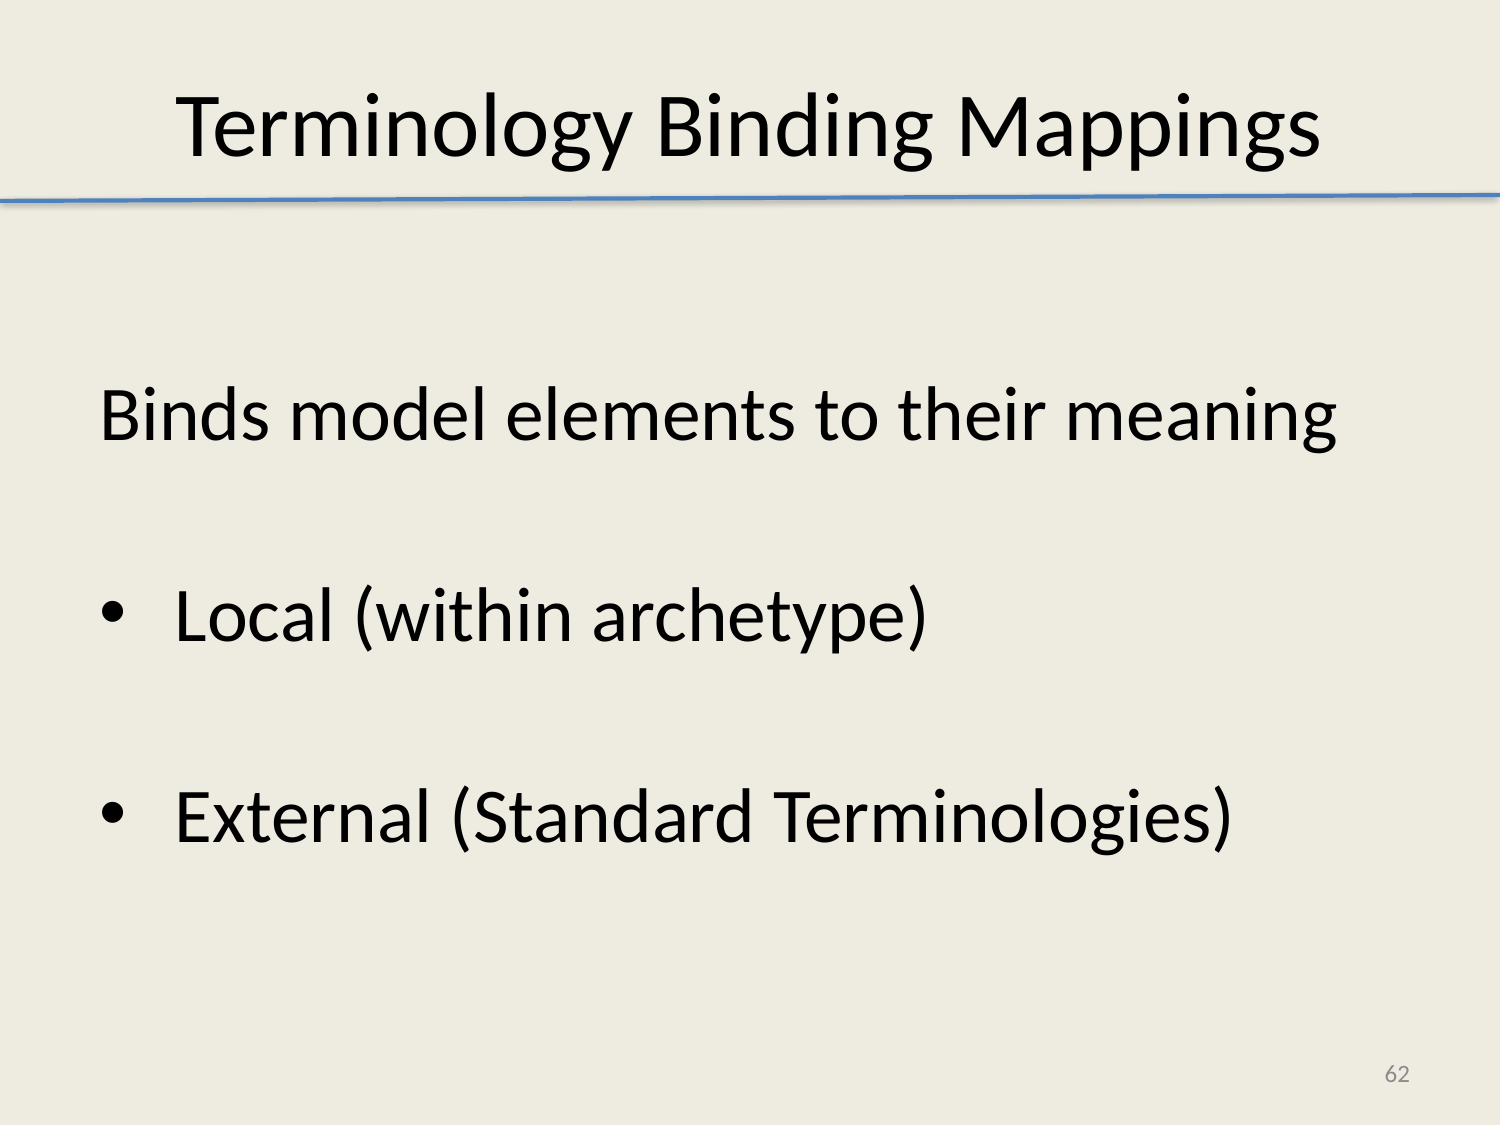

Terminology Binding Mappings
Binds model elements to their meaning
Local (within archetype)
External (Standard Terminologies)

62